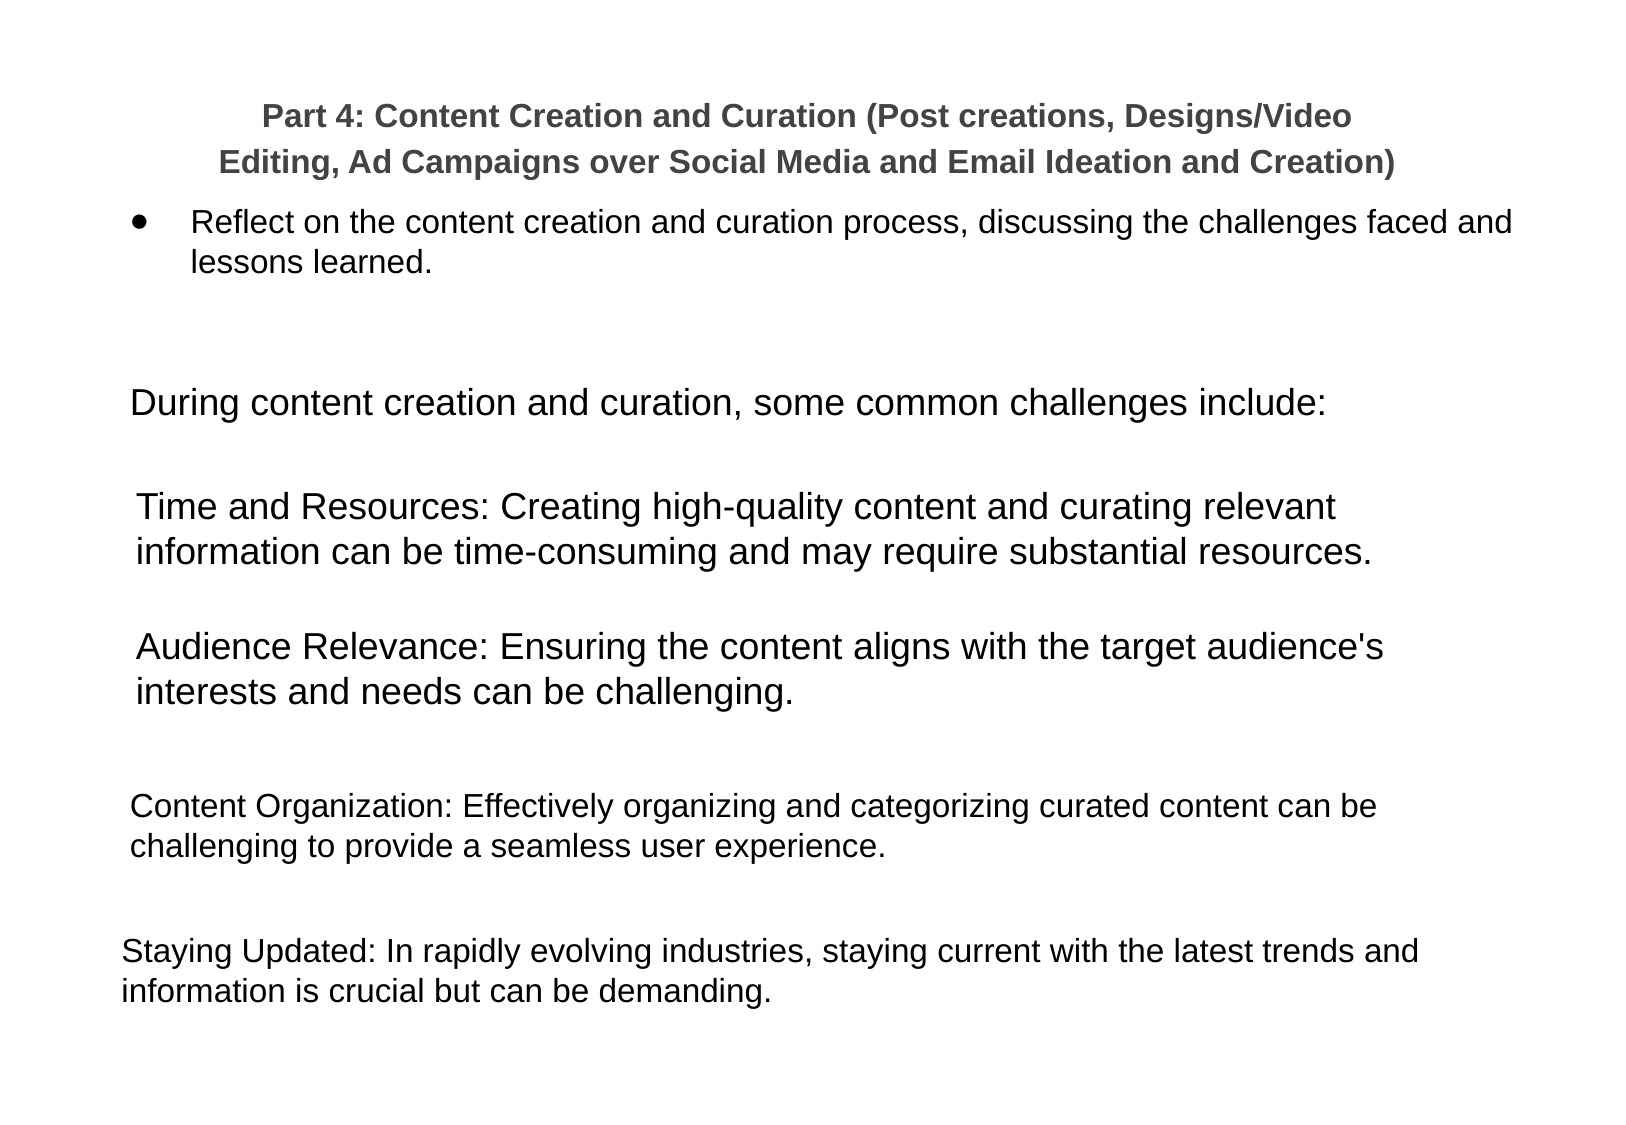

Part 4: Content Creation and Curation (Post creations, Designs/Video
Editing, Ad Campaigns over Social Media and Email Ideation and Creation)

Reflect on the content creation and curation process, discussing the challenges faced and lessons learned.

During content creation and curation, some common challenges include:
Time and Resources: Creating high-quality content and curating relevant information can be time-consuming and may require substantial resources.
Audience Relevance: Ensuring the content aligns with the target audience's interests and needs can be challenging.
Content Organization: Effectively organizing and categorizing curated content can be challenging to provide a seamless user experience.
Staying Updated: In rapidly evolving industries, staying current with the latest trends and information is crucial but can be demanding.
Challenges